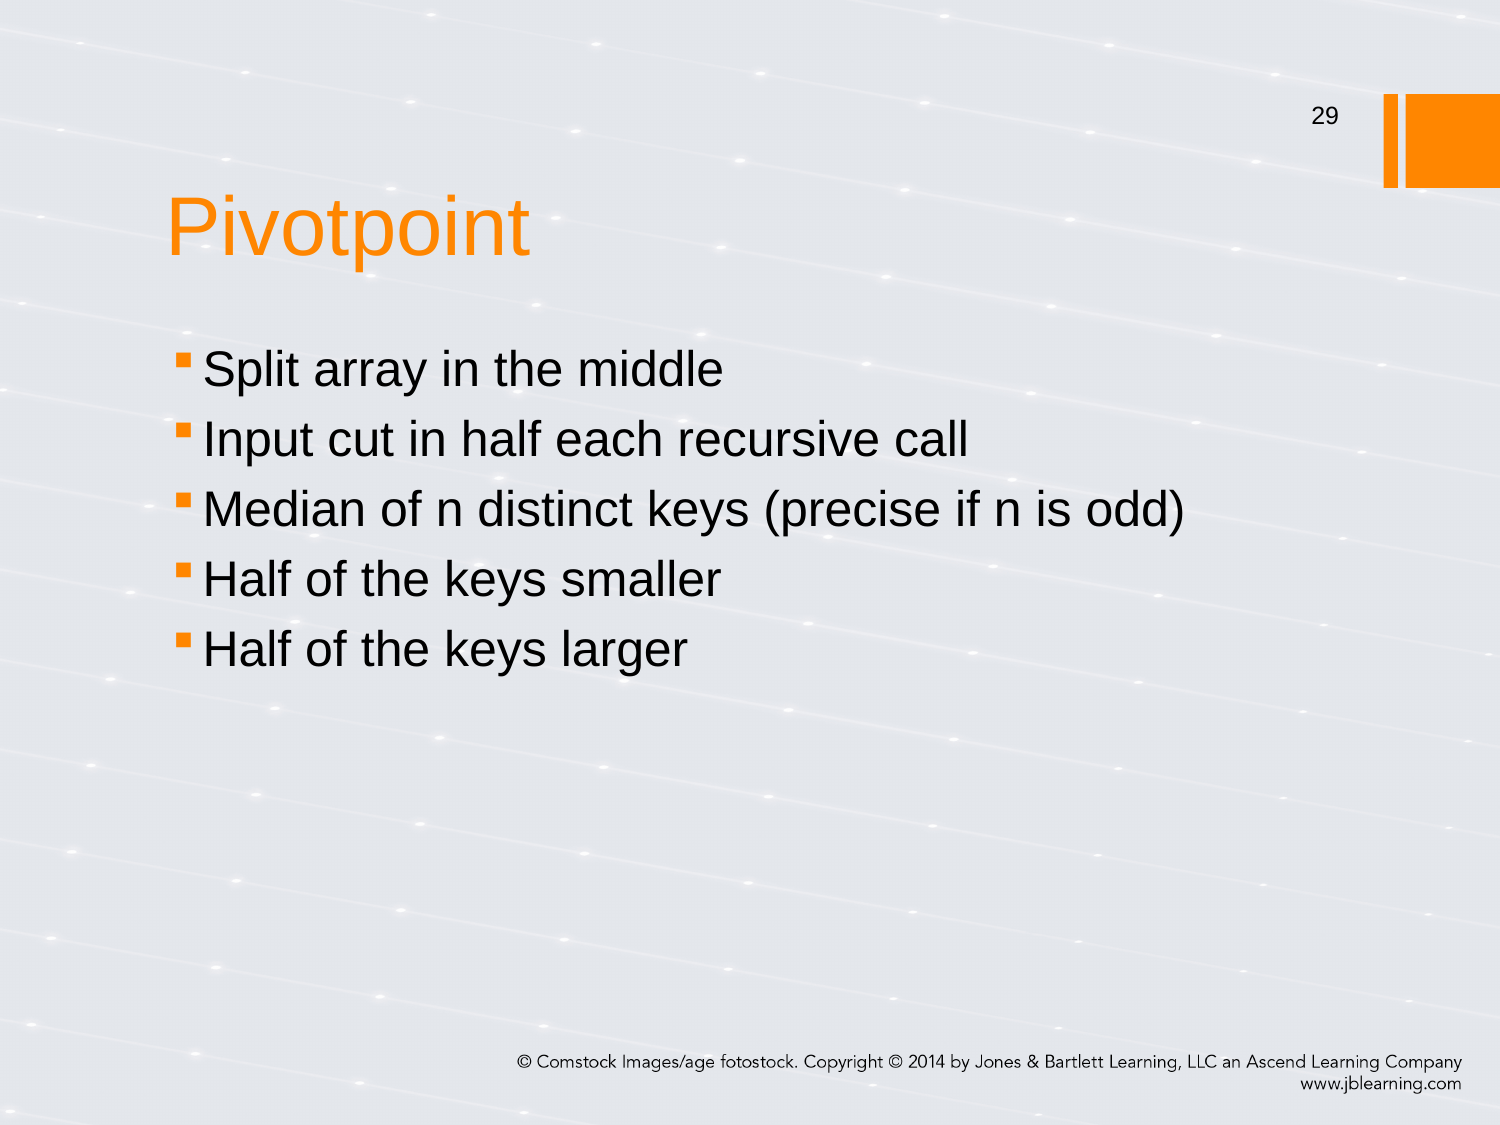

# Pivotpoint
29
Split array in the middle
Input cut in half each recursive call
Median of n distinct keys (precise if n is odd)
Half of the keys smaller
Half of the keys larger